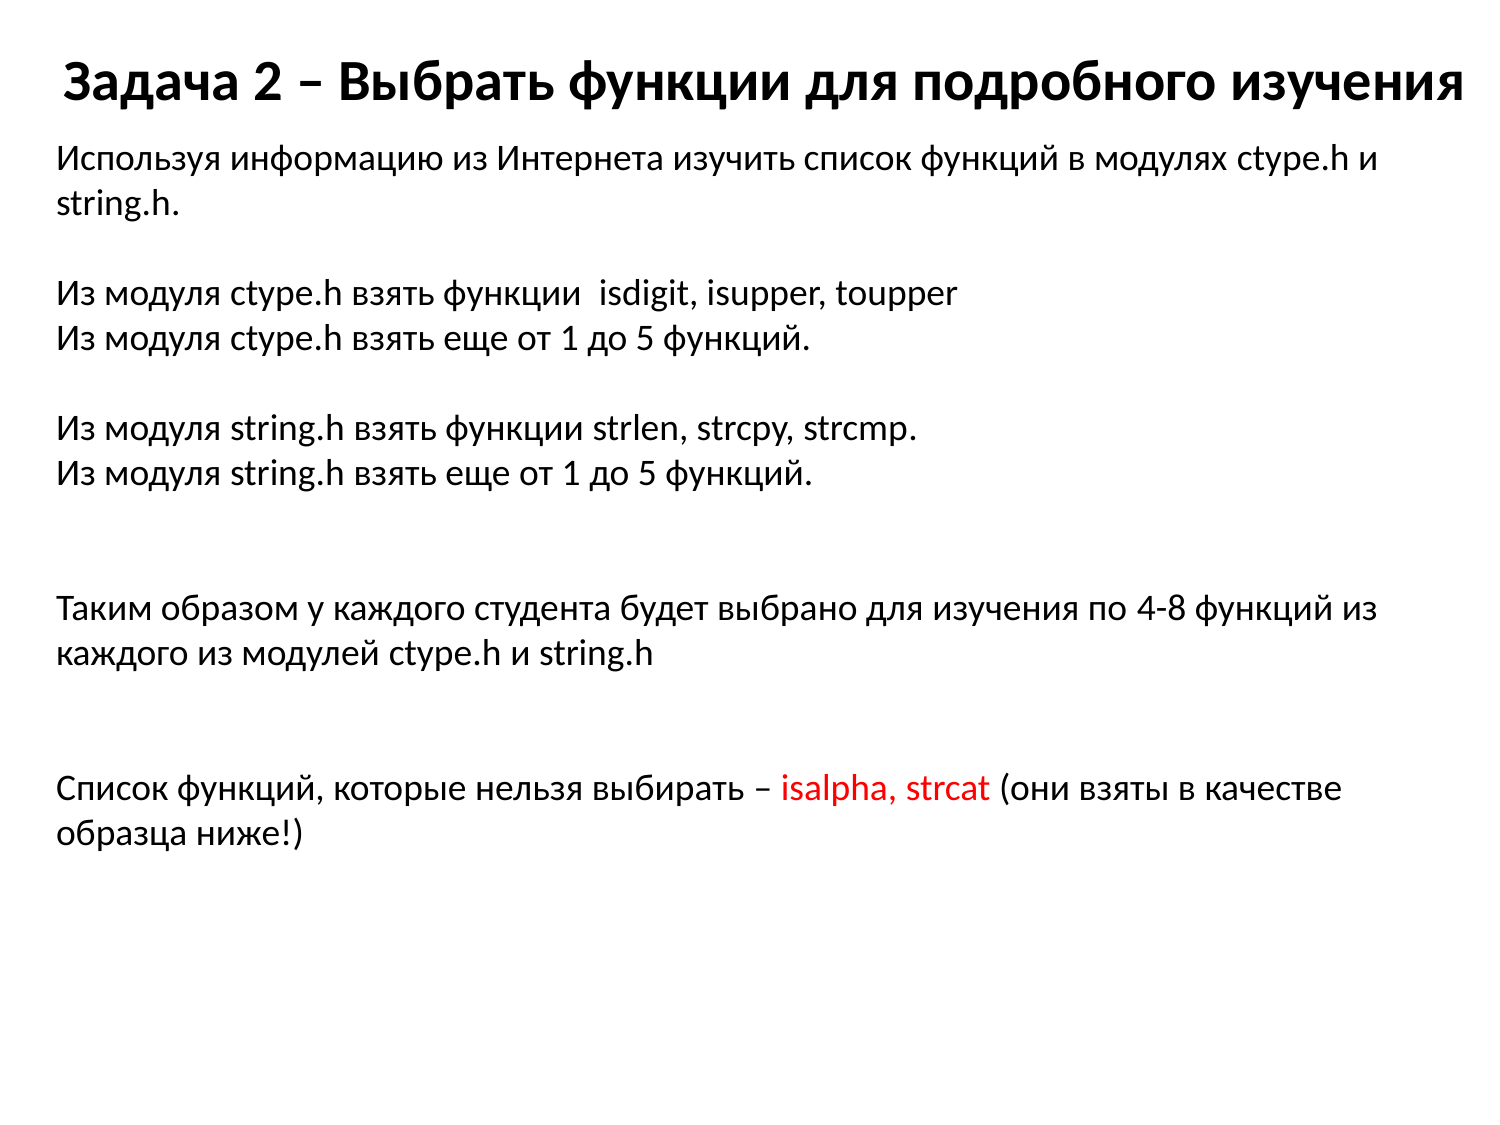

# Задача 2 – Выбрать функции для подробного изучения
Используя информацию из Интернета изучить список функций в модулях ctype.h и string.h.

Из модуля ctype.h взять функции  isdigit, isupper, toupper
Из модуля ctype.h взять еще от 1 до 5 функций.

Из модуля string.h взять функции strlen, strcpy, strcmp.
Из модуля string.h взять еще от 1 до 5 функций.

Таким образом у каждого студента будет выбрано для изучения по 4-8 функций из каждого из модулей ctype.h и string.h

Список функций, которые нельзя выбирать – isalpha, strcat (они взяты в качестве образца ниже!)